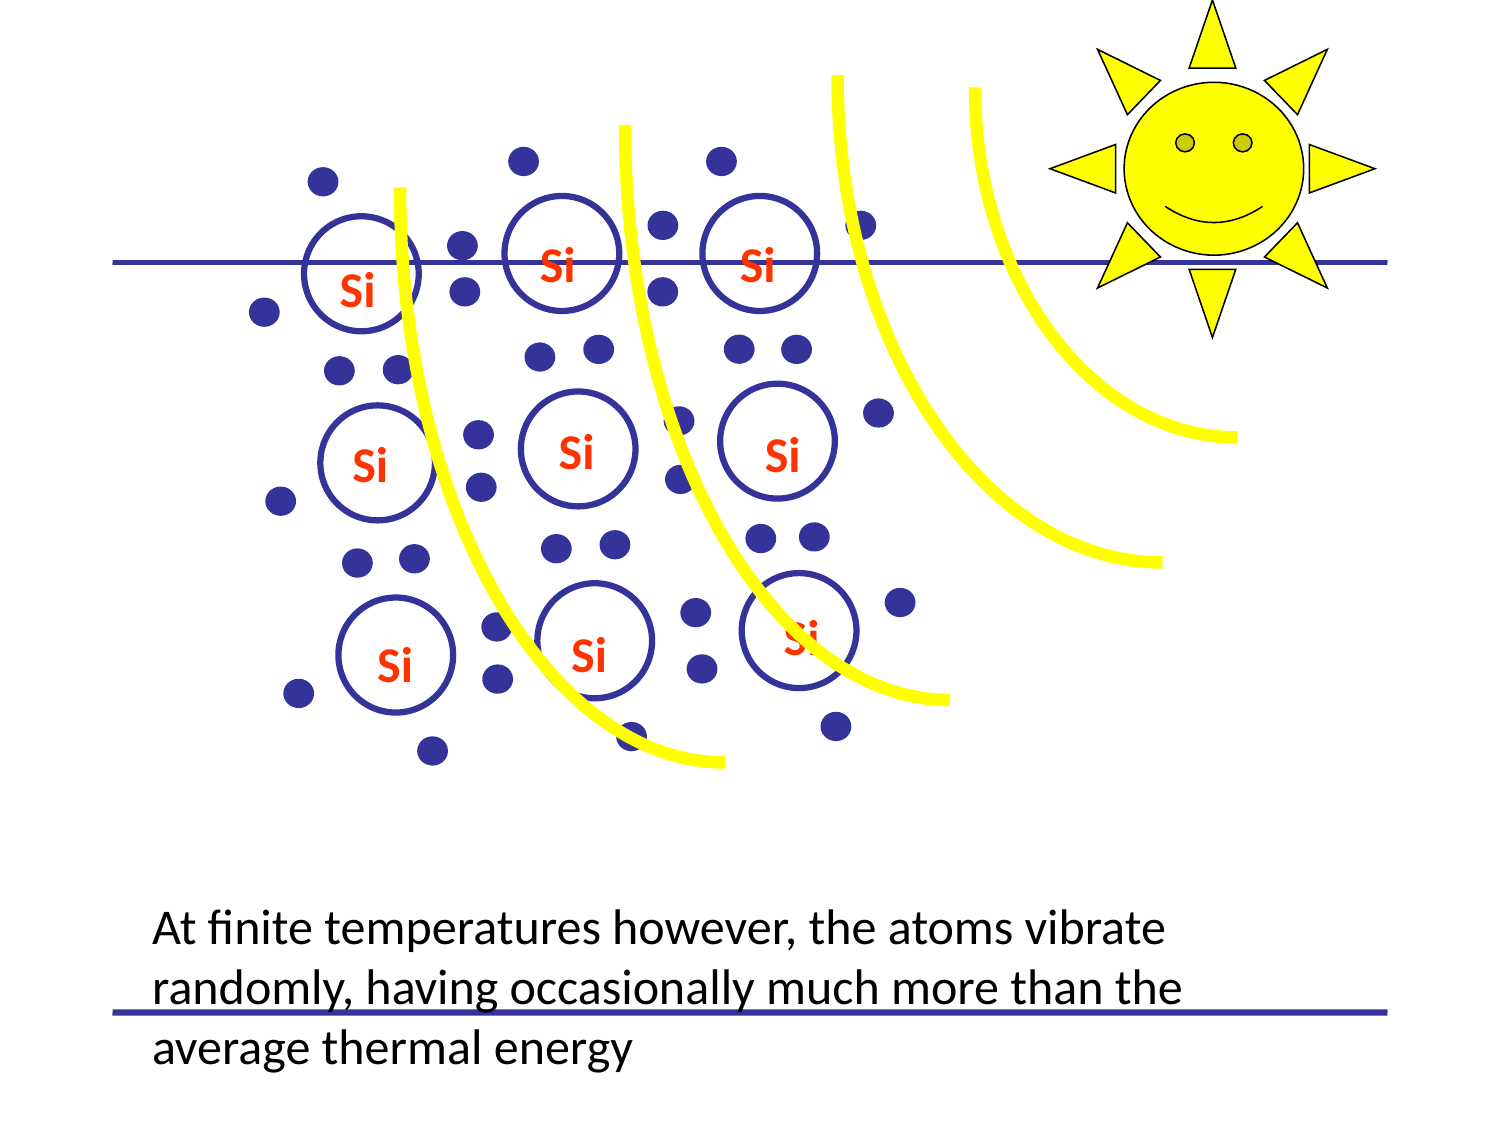

Si

Si

Si

Si

Si

Si

Si

Si

Si
At finite temperatures however, the atoms vibrate randomly, having occasionally much more than the average thermal energy